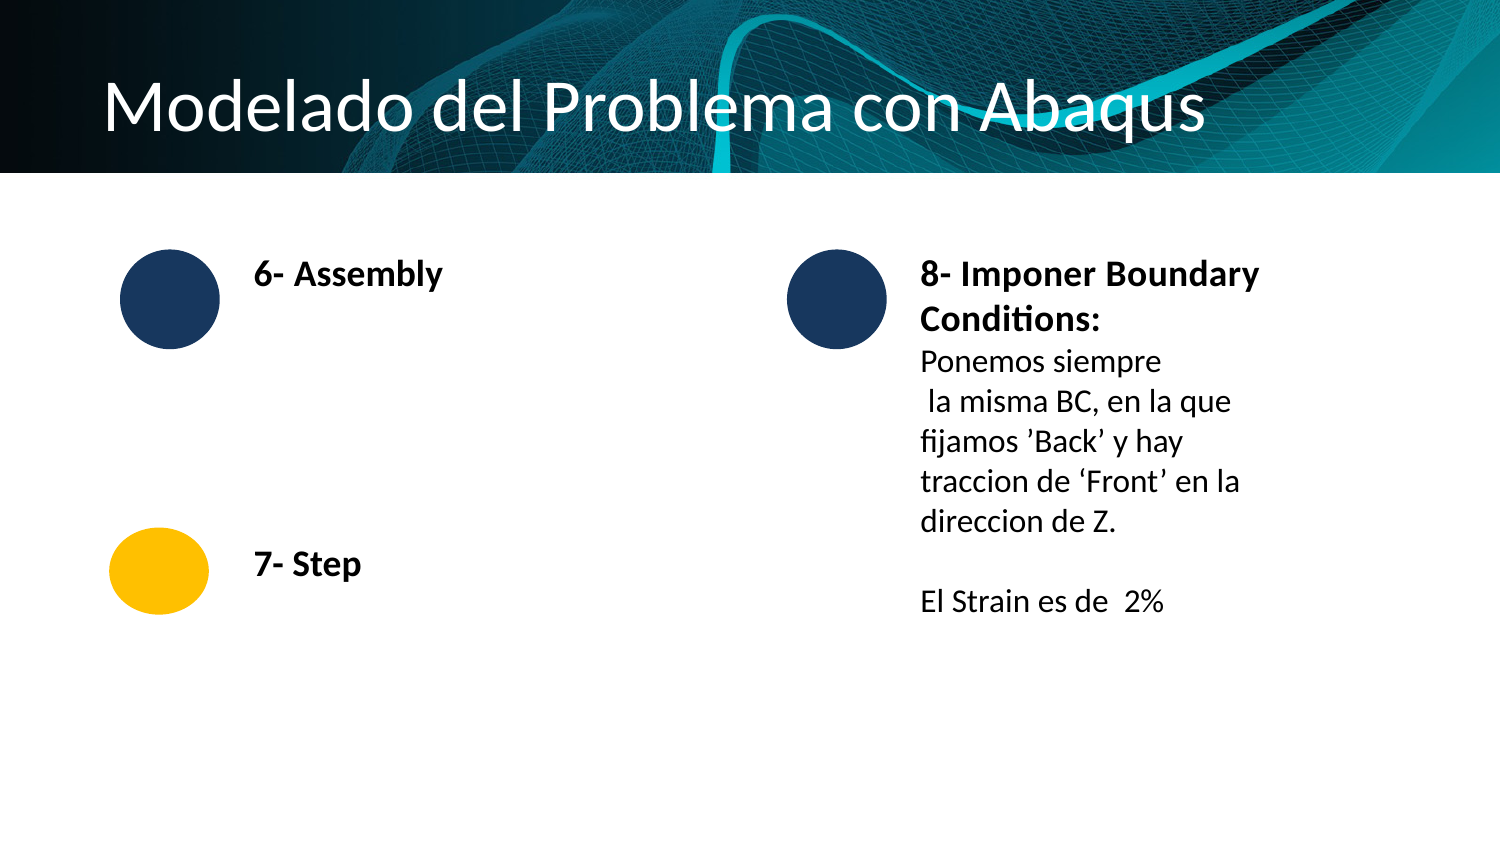

# Modelado del Problema con Abaqus

6- Assembly

8- Imponer Boundary Conditions:
Ponemos siempre
 la misma BC, en la que fijamos ’Back’ y hay traccion de ‘Front’ en la direccion de Z.

El Strain es de  2%

7- Step